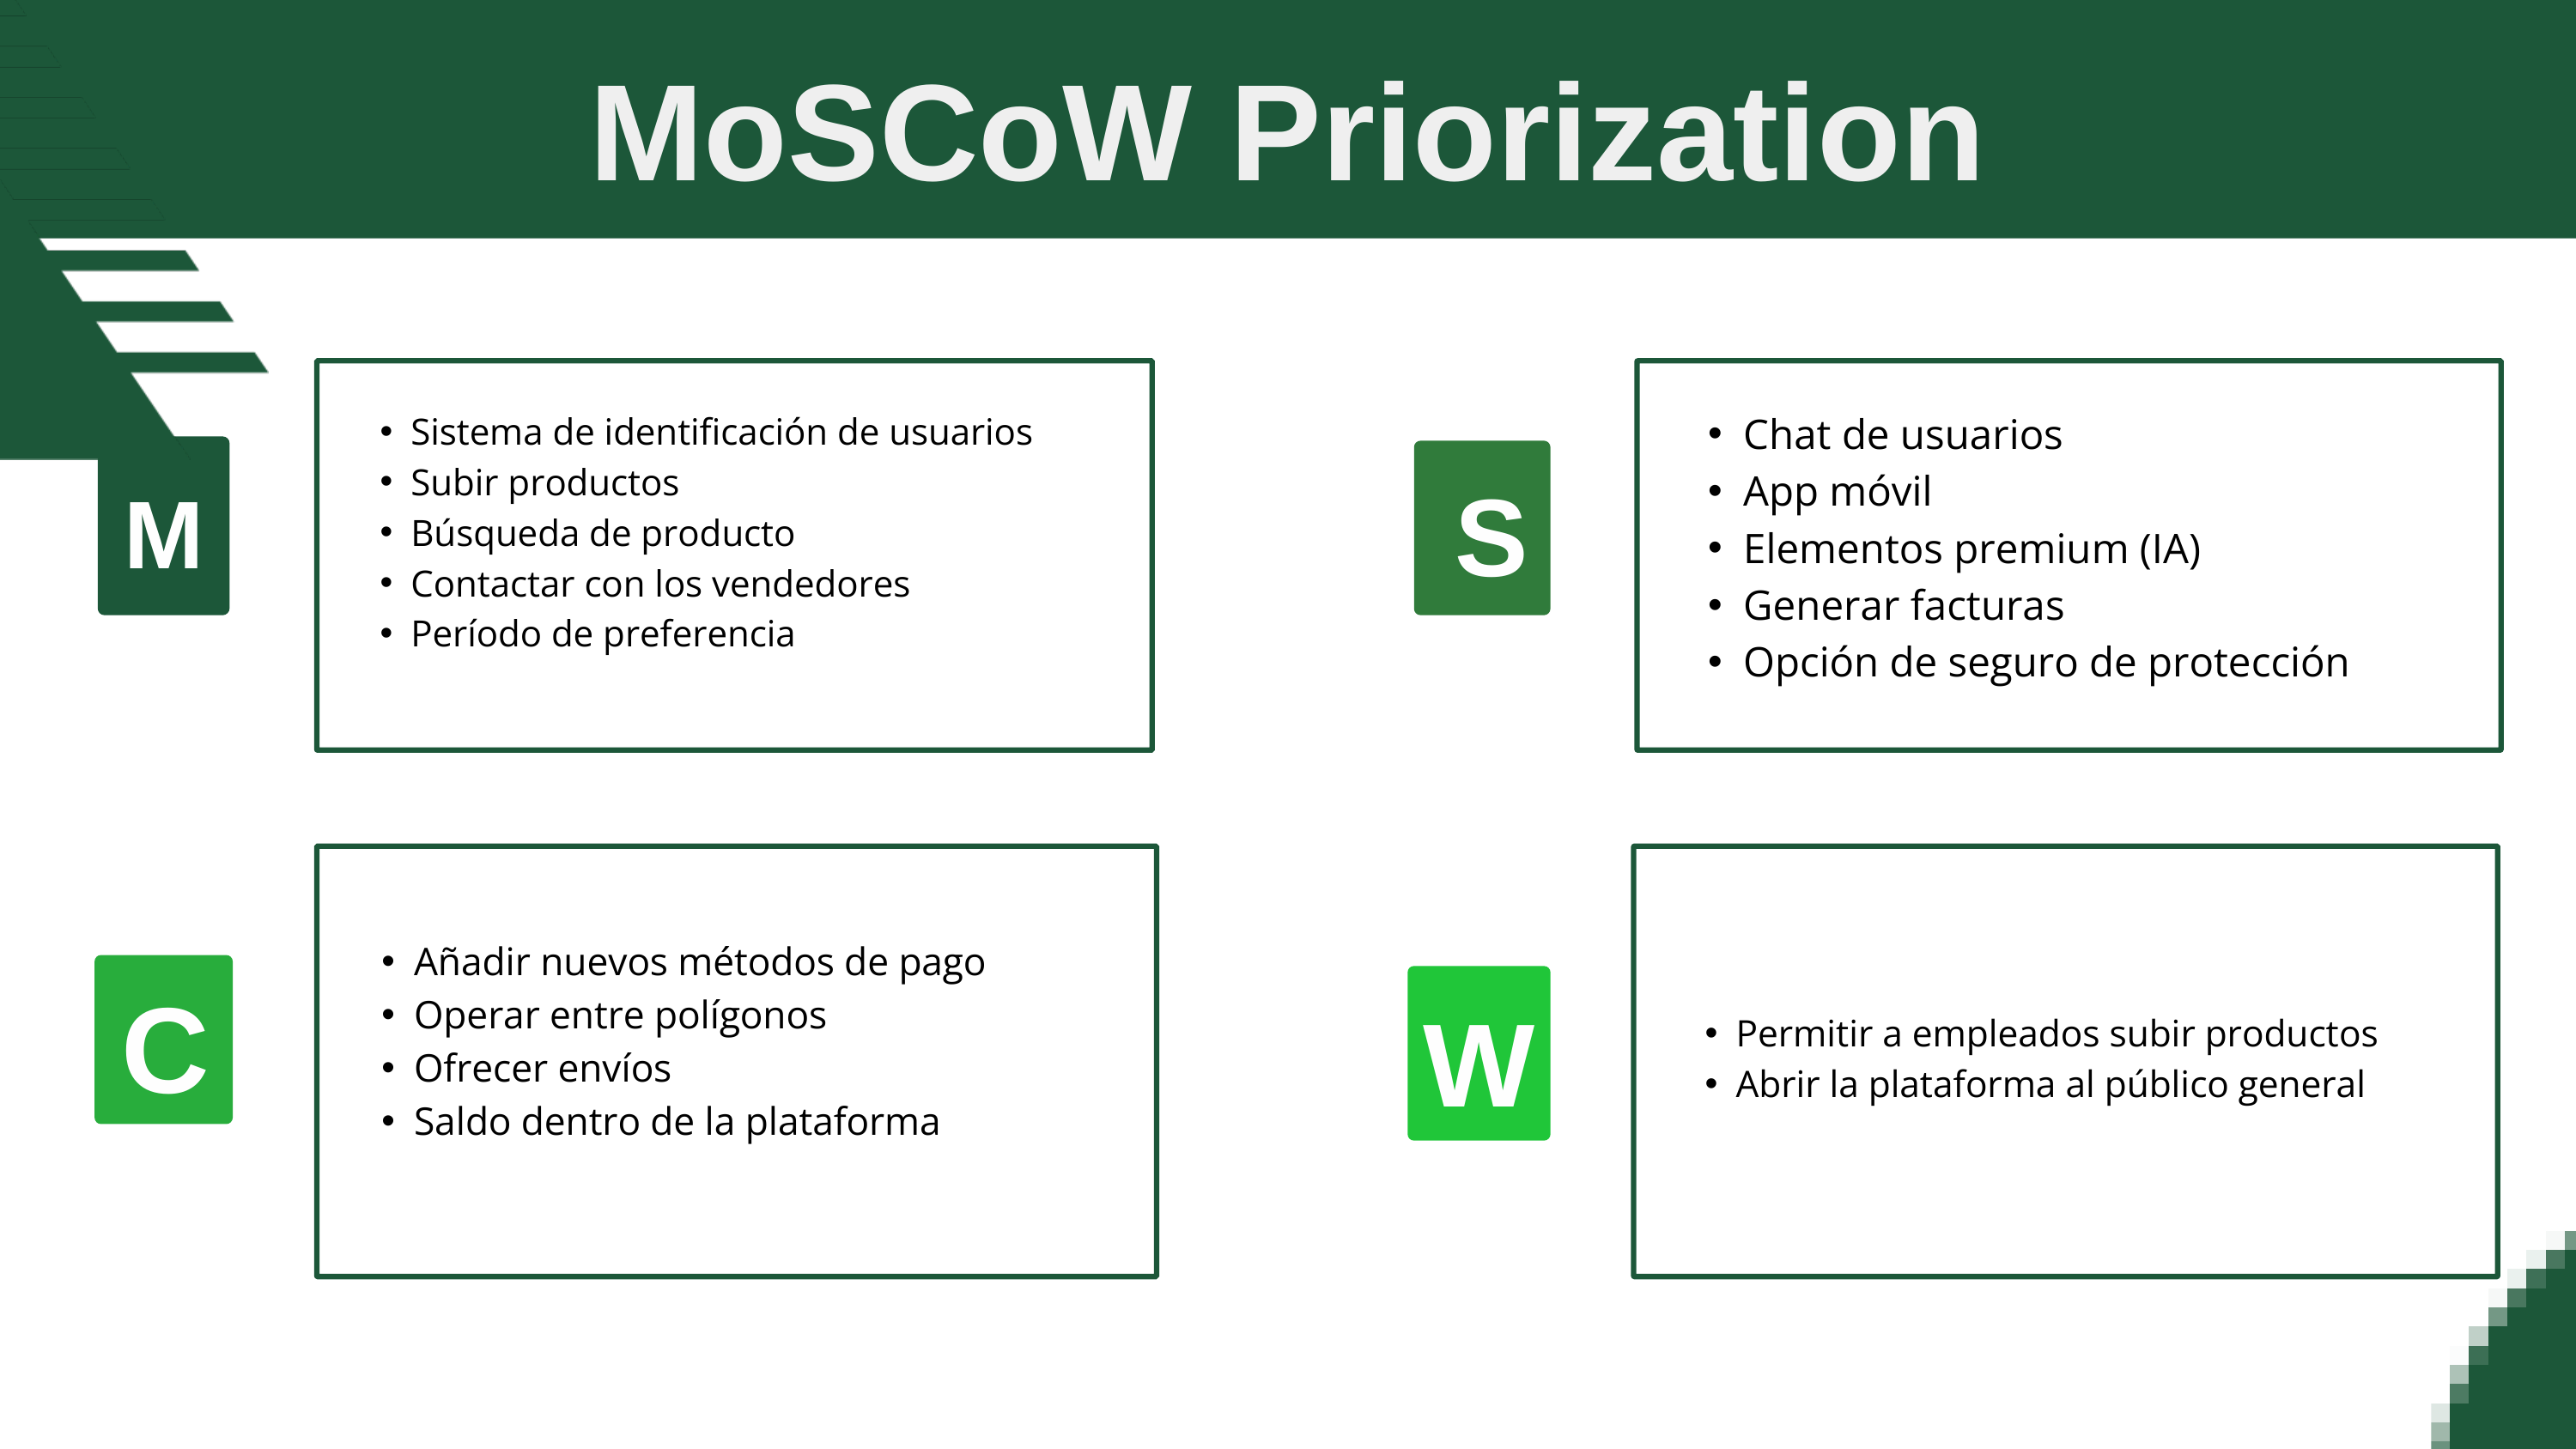

MoSCoW Priorization

Chat de usuarios
App móvil
Elementos premium (IA)
Generar facturas
Opción de seguro de protección
Sistema de identificación de usuarios
Subir productos
Búsqueda de producto
Contactar con los vendedores
Período de preferencia

S
M

Añadir nuevos métodos de pago
Operar entre polígonos
Ofrecer envíos
Saldo dentro de la plataforma
C

W

Permitir a empleados subir productos
Abrir la plataforma al público general